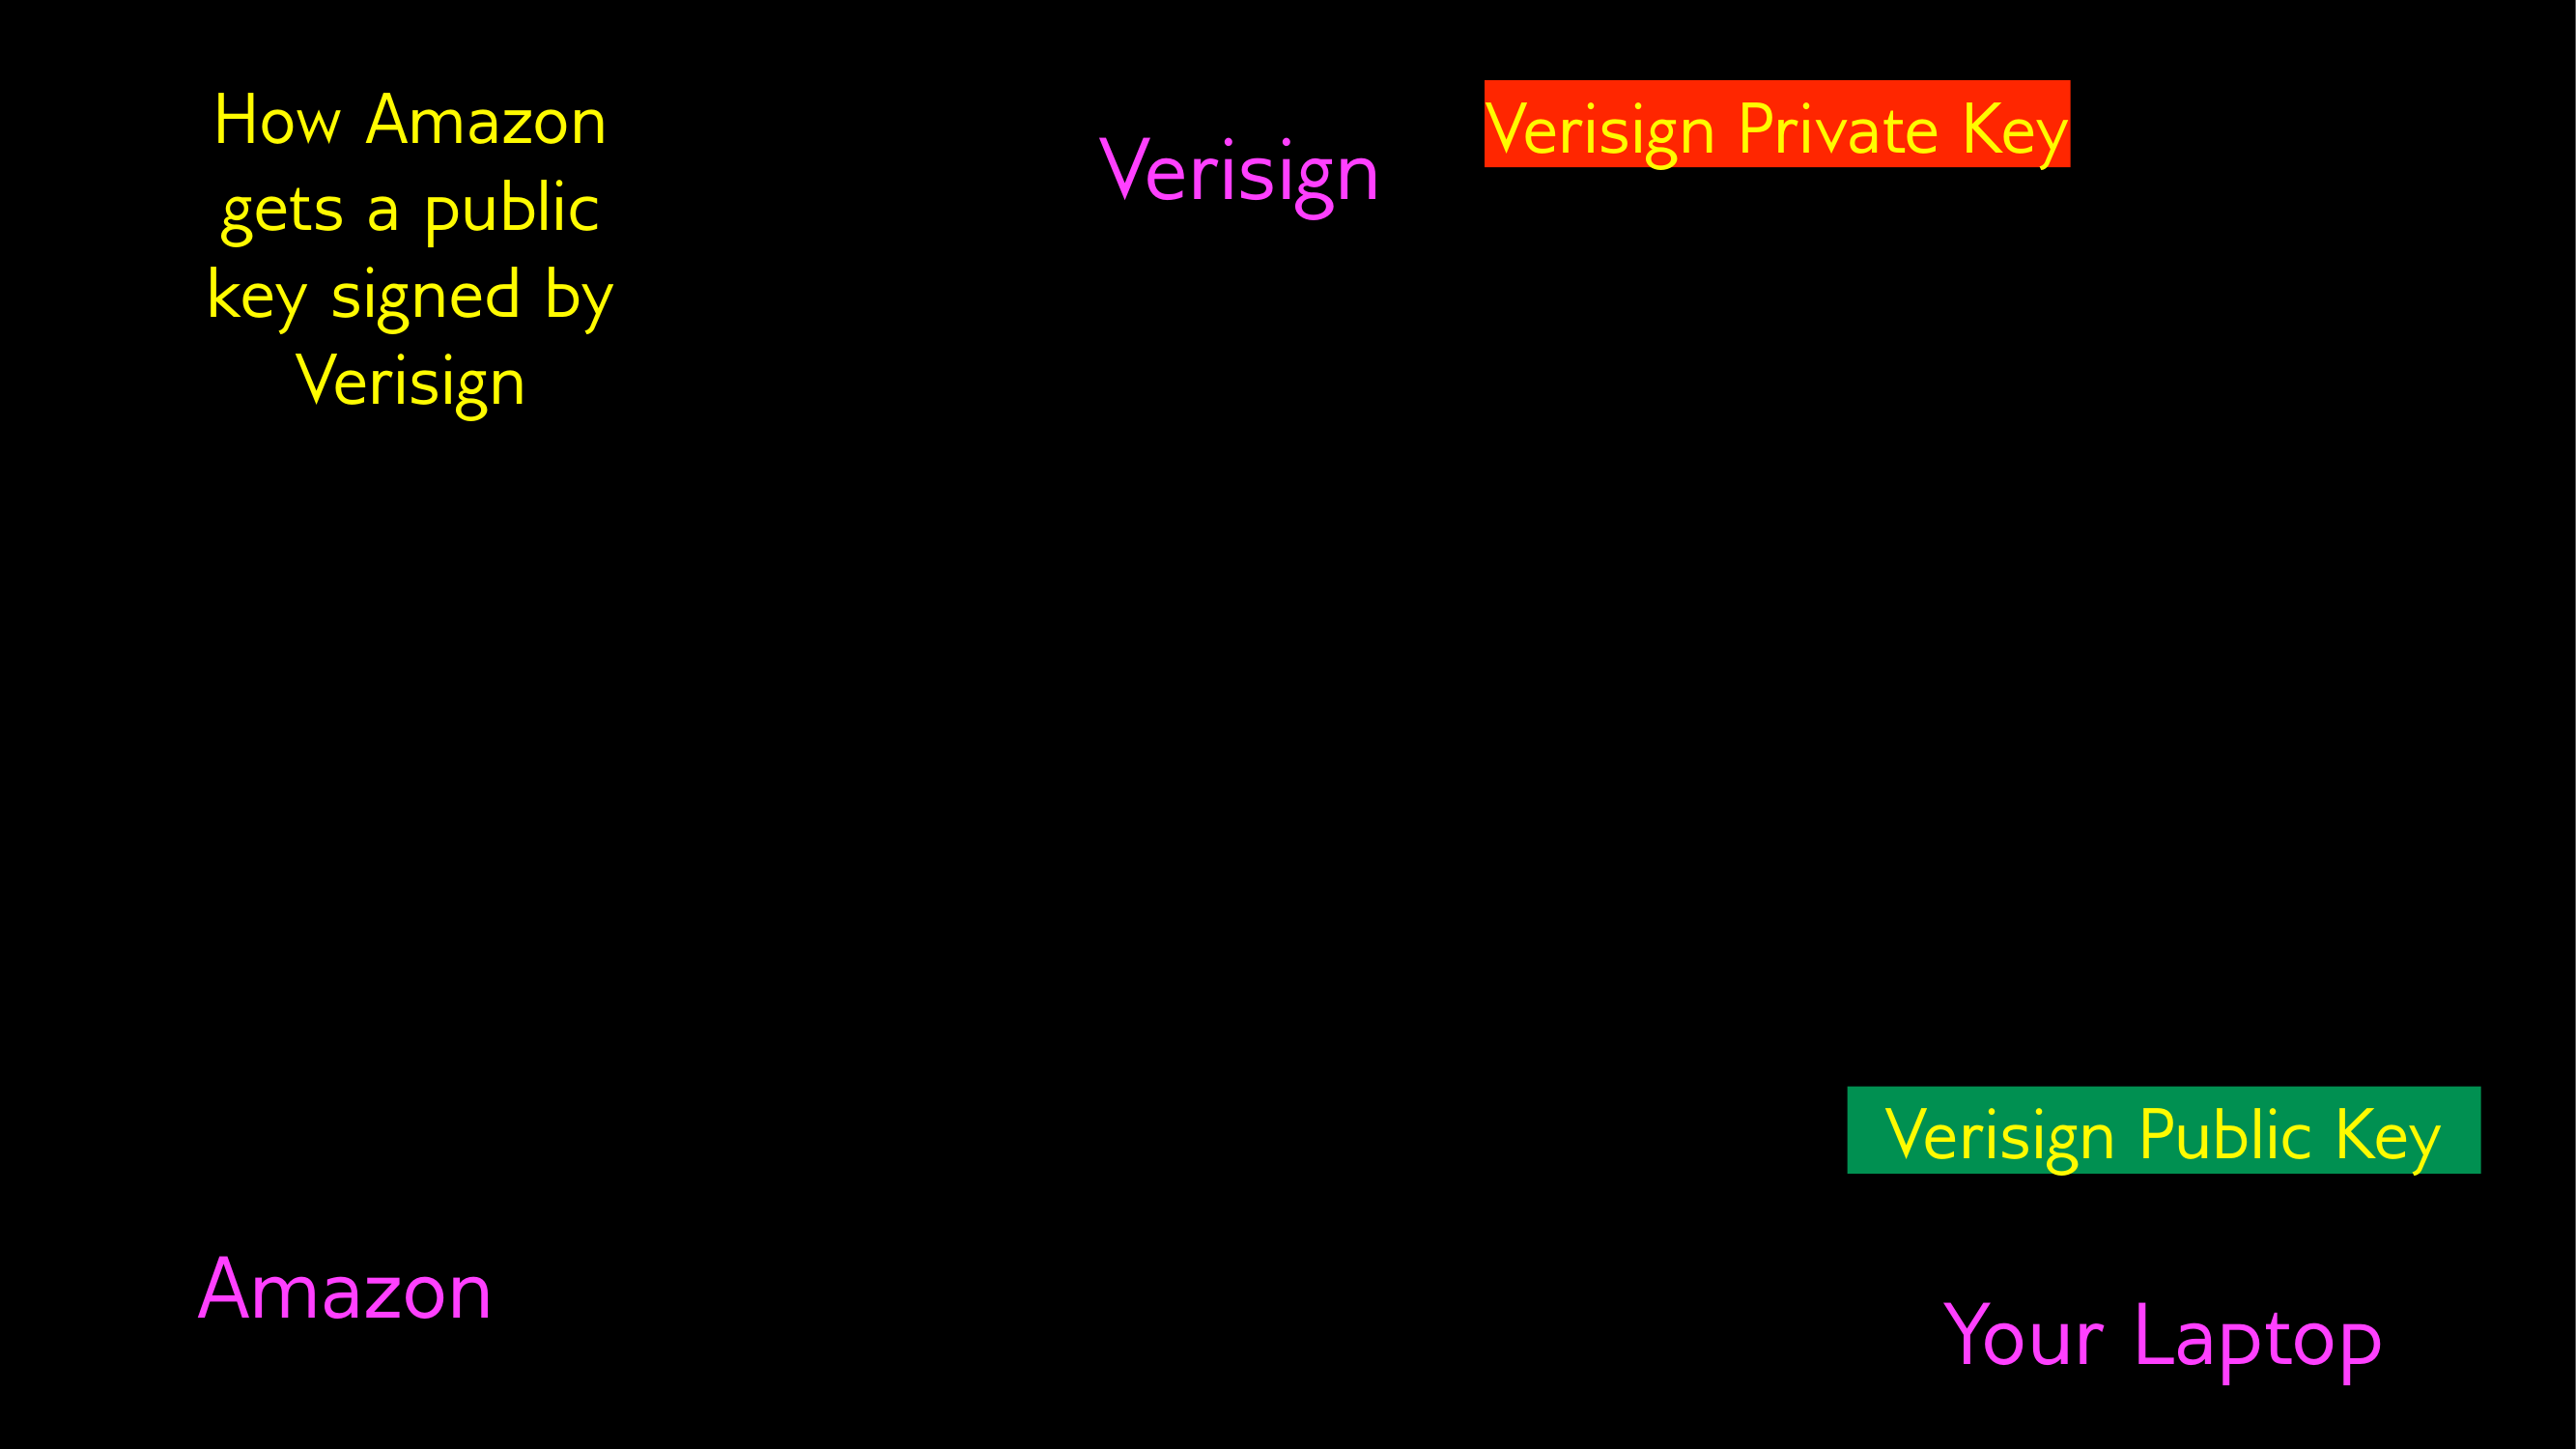

How Amazon gets a public key signed by Verisign
Verisign Private Key
Verisign
Verisign Public Key
Amazon
Your Laptop